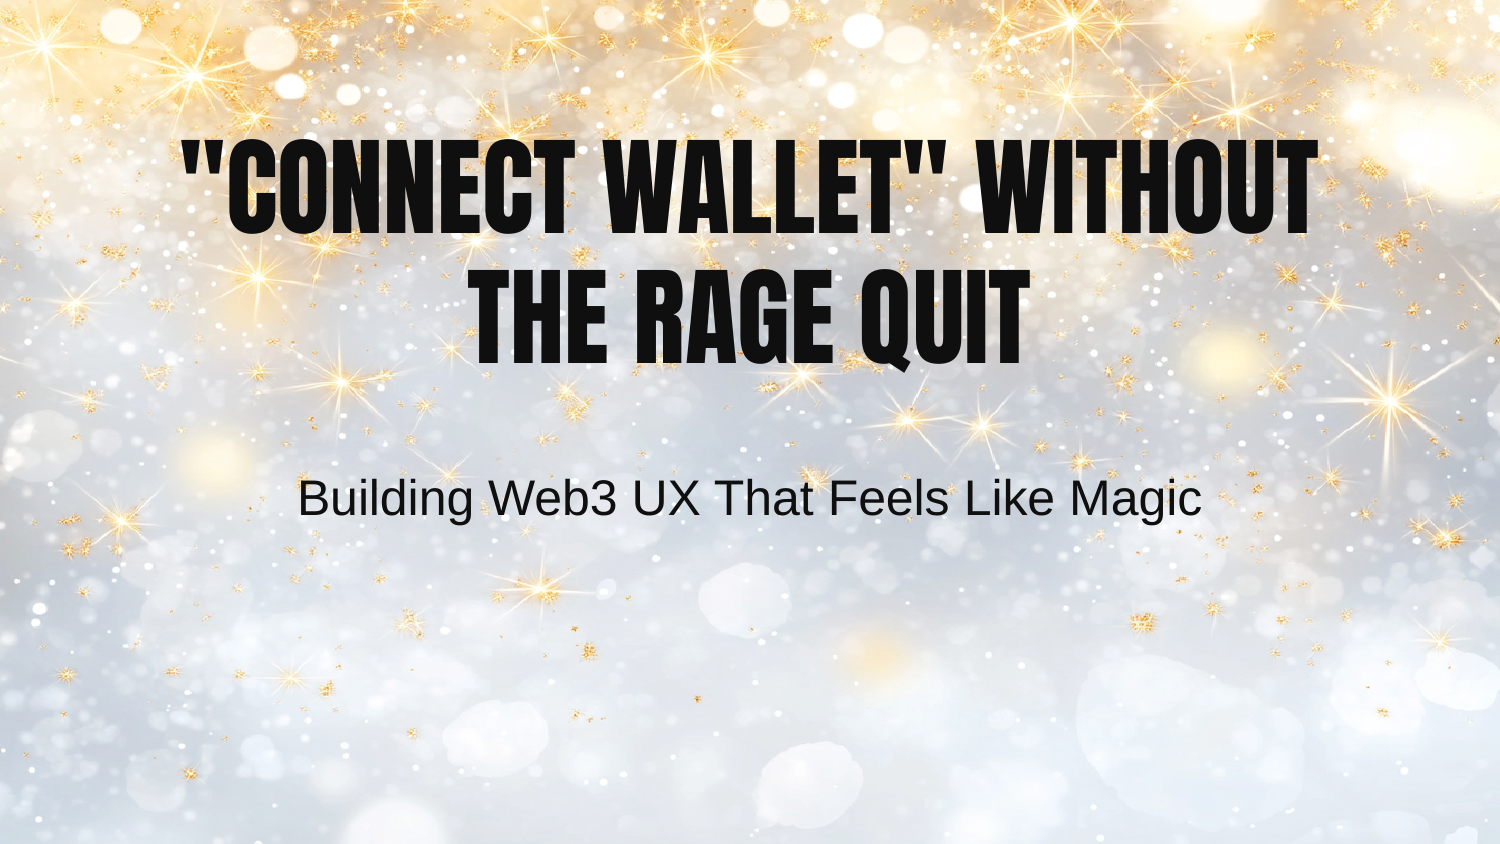

# "CONNECT WALLET" WITHOUT
THE RAGE QUIT
Building Web3 UX That Feels Like Magic